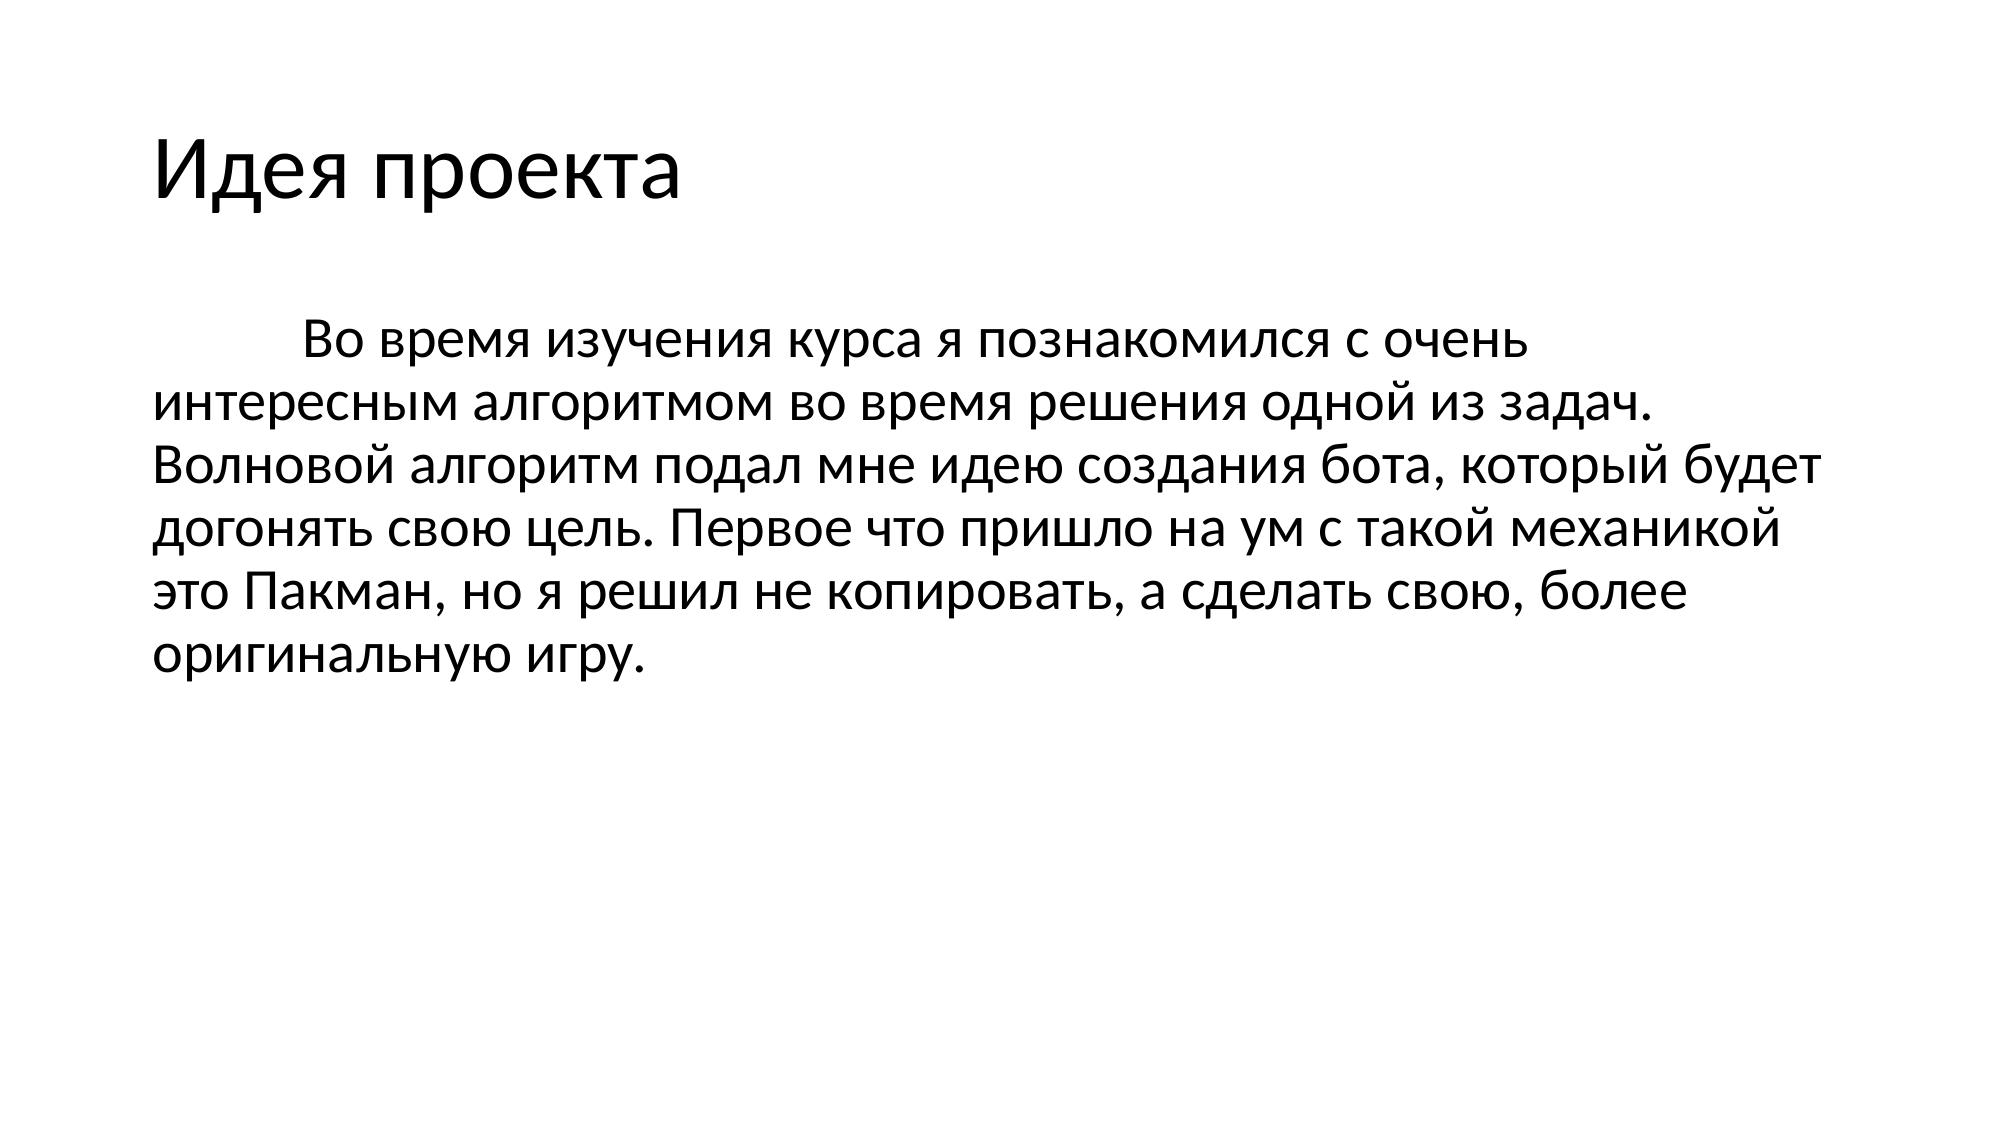

# Идея проекта
	Во время изучения курса я познакомился с очень интересным алгоритмом во время решения одной из задач. Волновой алгоритм подал мне идею создания бота, который будет догонять свою цель. Первое что пришло на ум с такой механикой это Пакман, но я решил не копировать, а сделать свою, более оригинальную игру.